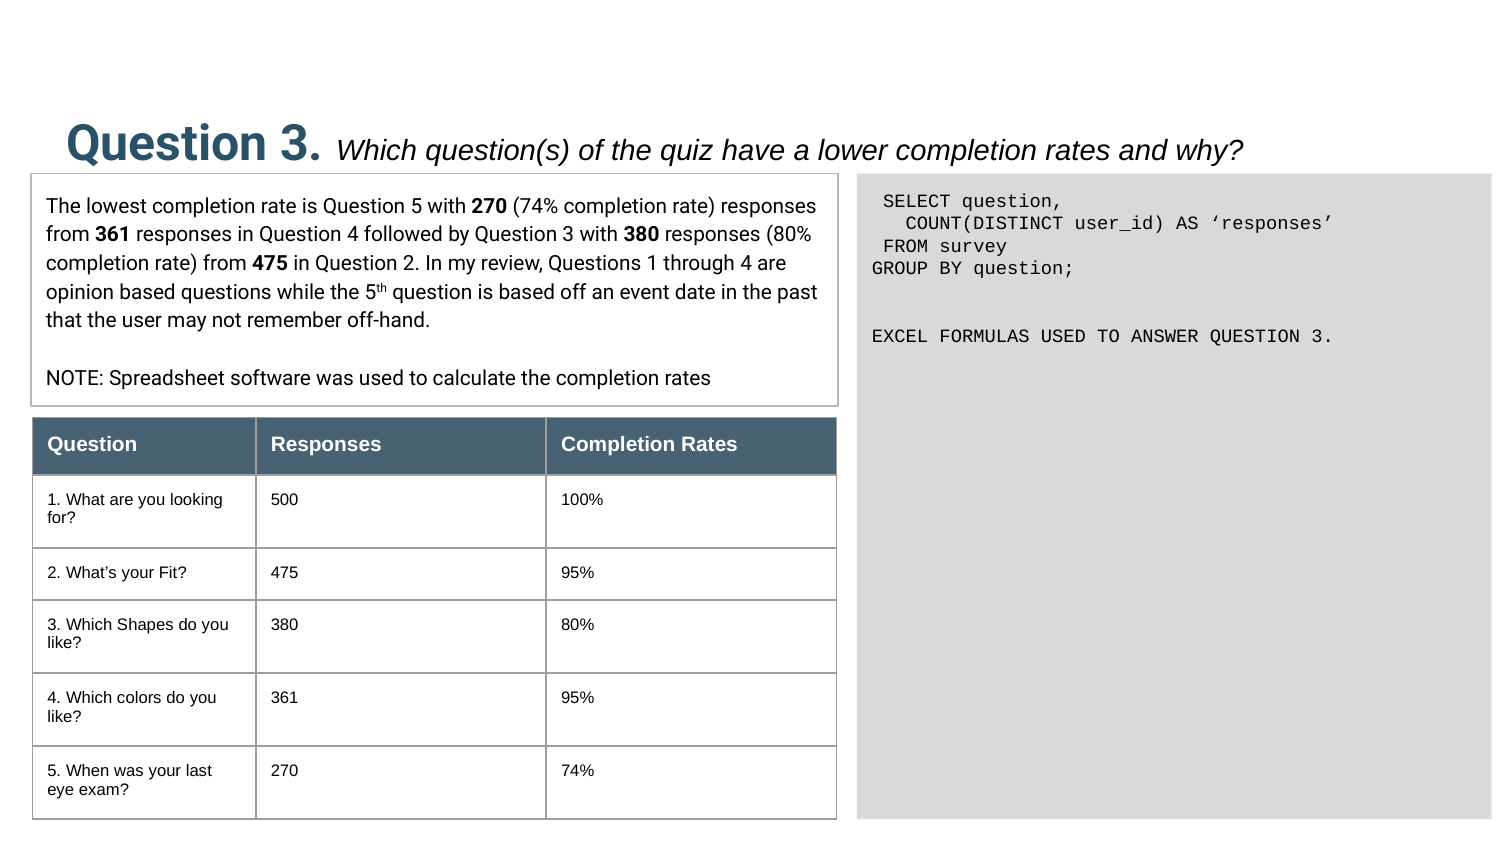

Question 3. Which question(s) of the quiz have a lower completion rates and why?
The lowest completion rate is Question 5 with 270 (74% completion rate) responses from 361 responses in Question 4 followed by Question 3 with 380 responses (80% completion rate) from 475 in Question 2. In my review, Questions 1 through 4 are opinion based questions while the 5th question is based off an event date in the past that the user may not remember off-hand.

NOTE: Spreadsheet software was used to calculate the completion rates
 SELECT question,
   COUNT(DISTINCT user_id) AS ‘responses’
 FROM survey
GROUP BY question;

EXCEL FORMULAS USED TO ANSWER QUESTION 3.
| Question | Responses | Completion Rates |
| --- | --- | --- |
| 1. What are you looking for? | 500 | 100% |
| 2. What’s your Fit? | 475 | 95% |
| 3. Which Shapes do you like? | 380 | 80% |
| 4. Which colors do you like? | 361 | 95% |
| 5. When was your last eye exam? | 270 | 74% |